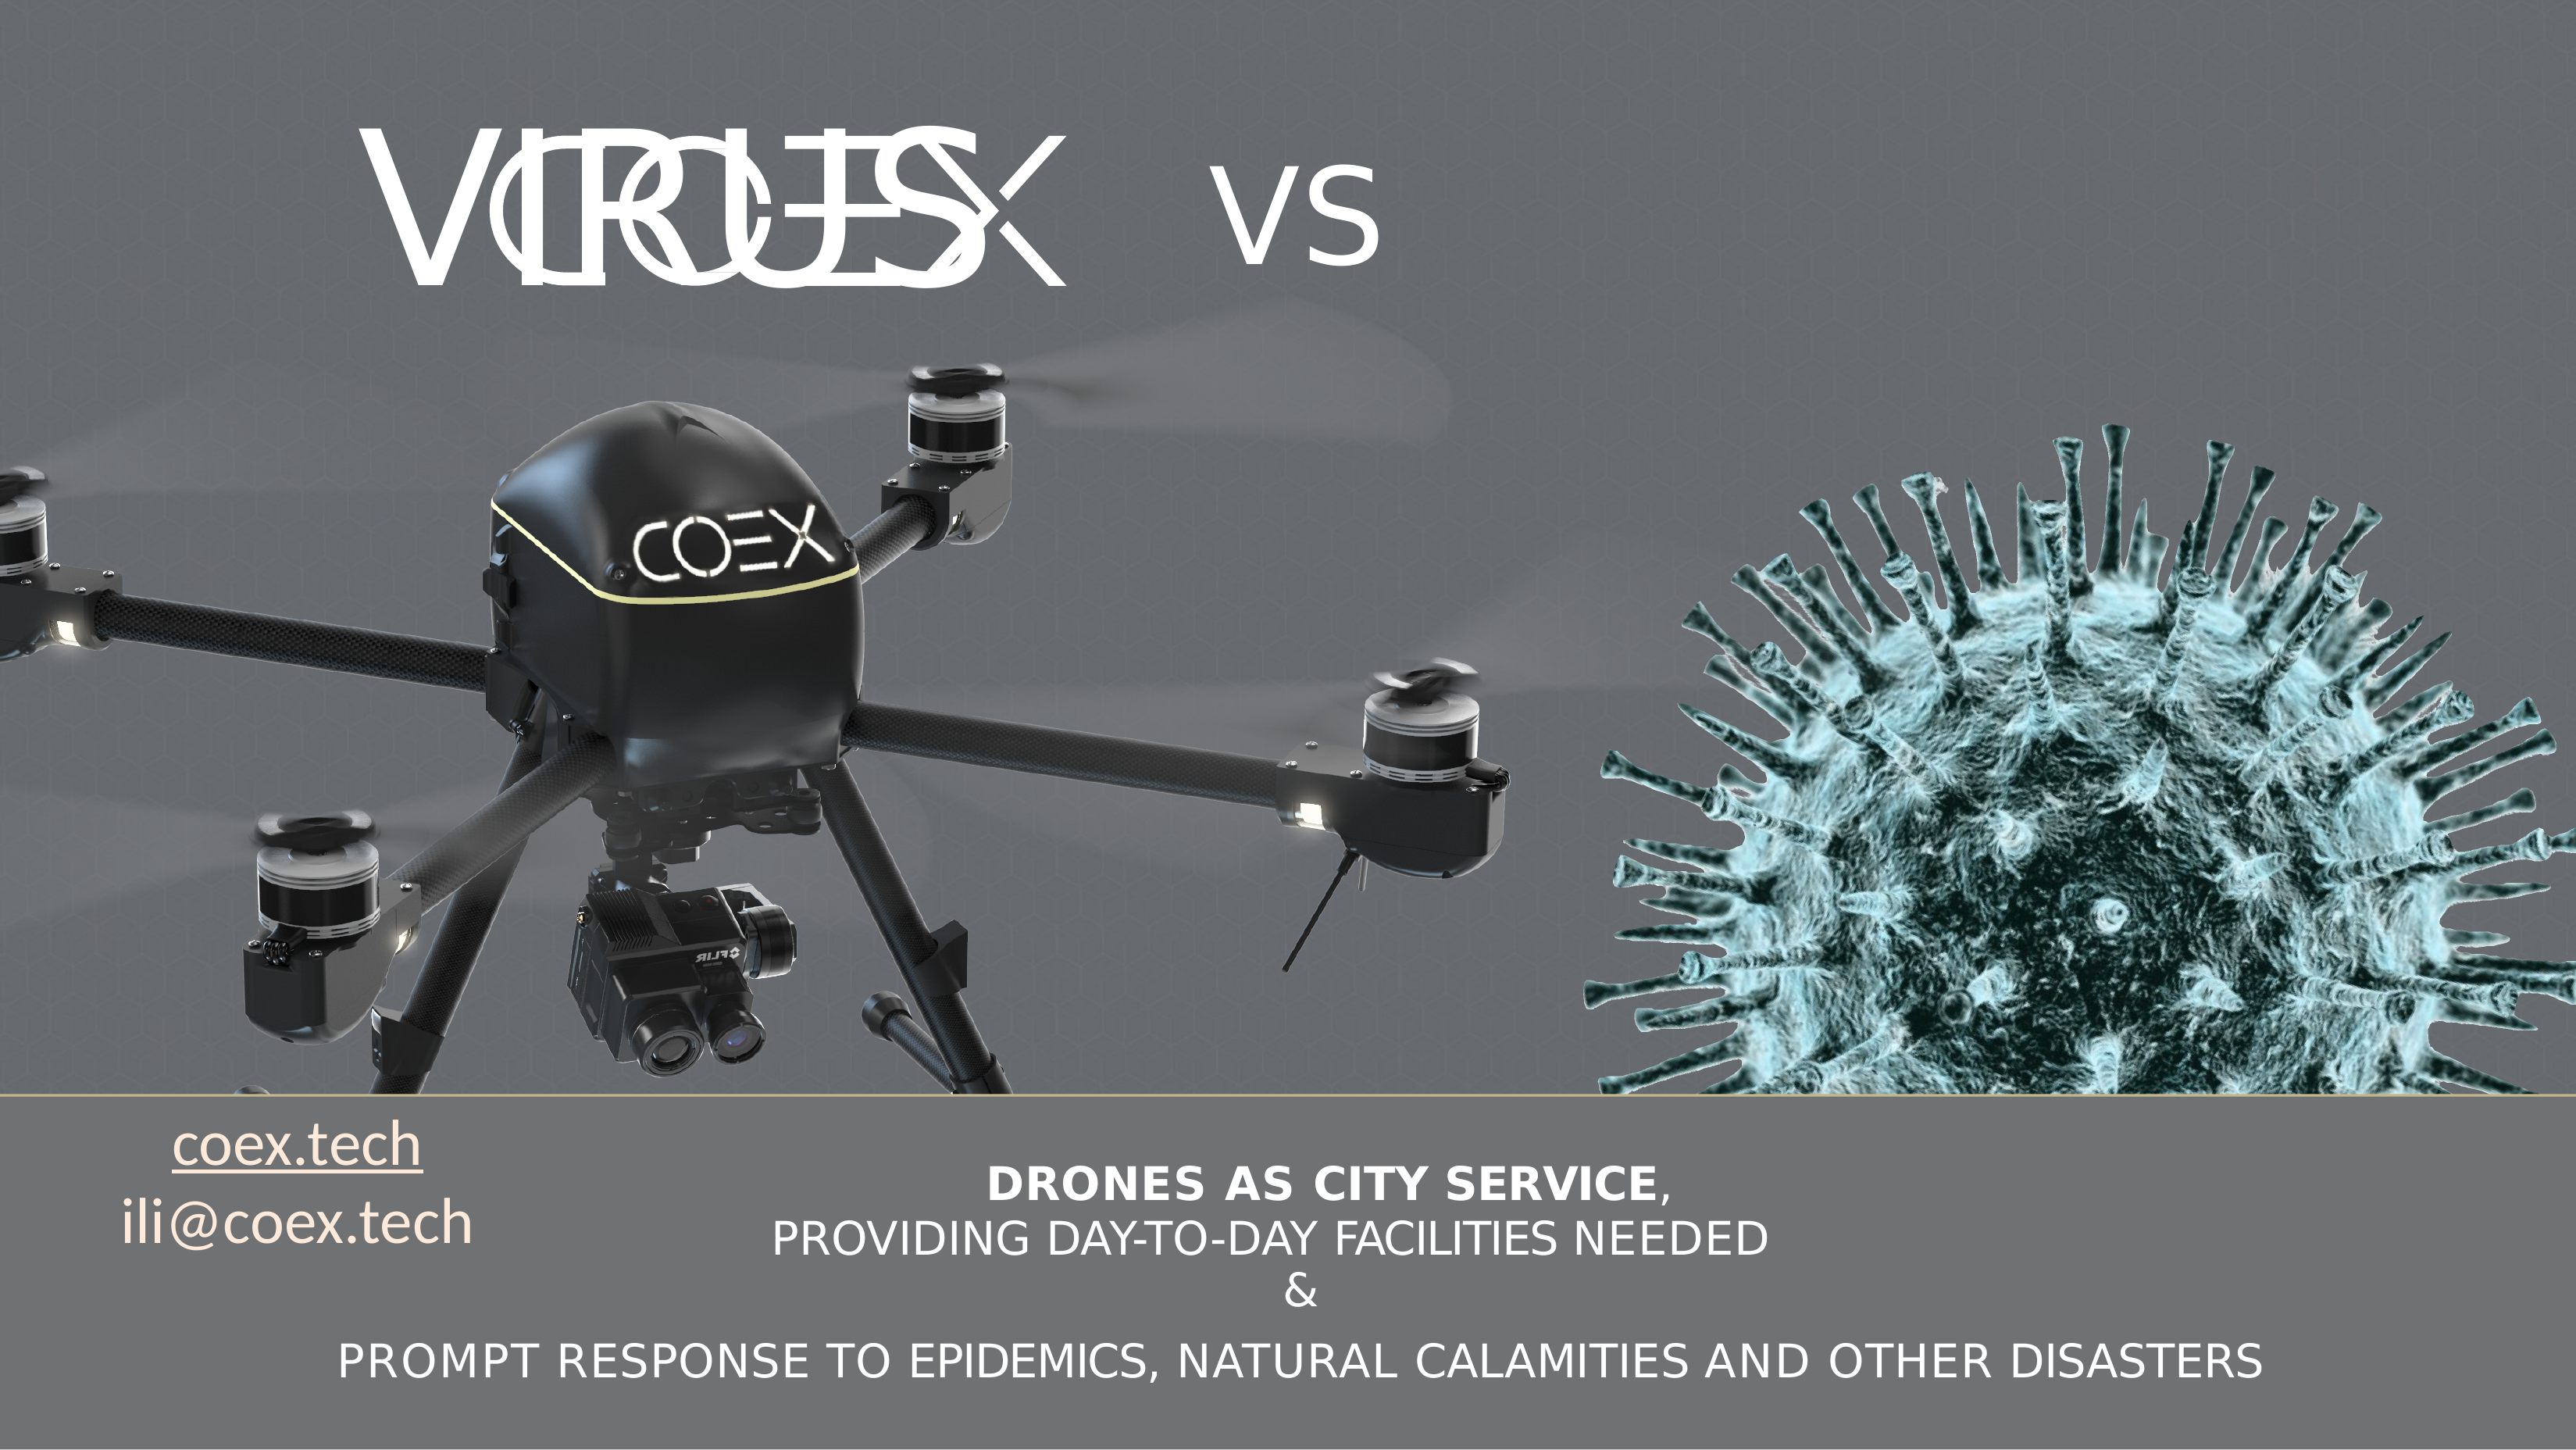

# VIRUS
VS

coex.tech
ili@coex.tech

DRONES AS CITY SERVICE,  PROVIDING DAY-TO-DAY FACILITIES NEEDED
&
PROMPT RESPONSE TO EPIDEMICS, NATURAL CALAMITIES AND OTHER DISASTERS